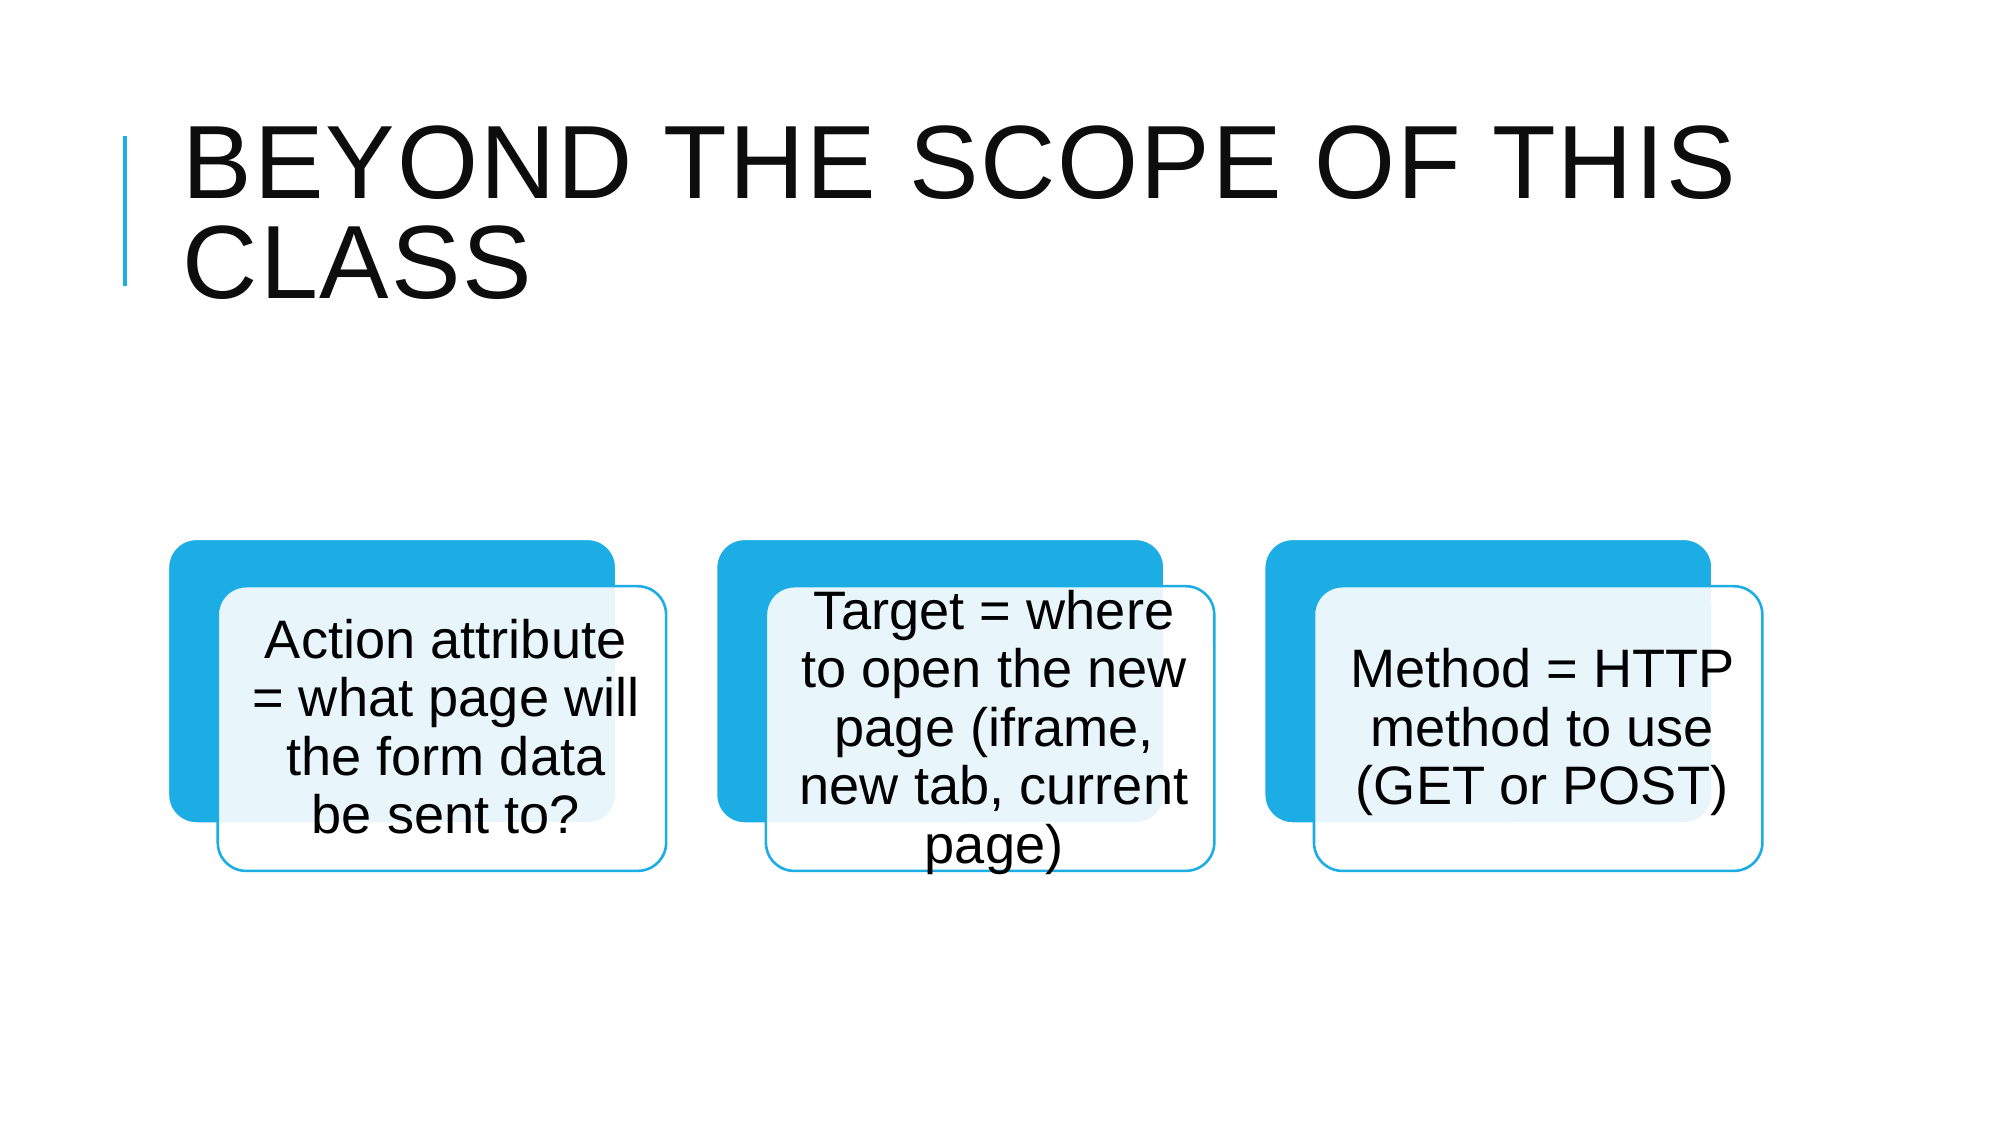

# Beyond the scope of this class
Action attribute = what page will the form data be sent to?
Target = where to open the new page (iframe, new tab, current page)
Method = HTTP method to use (GET or POST)